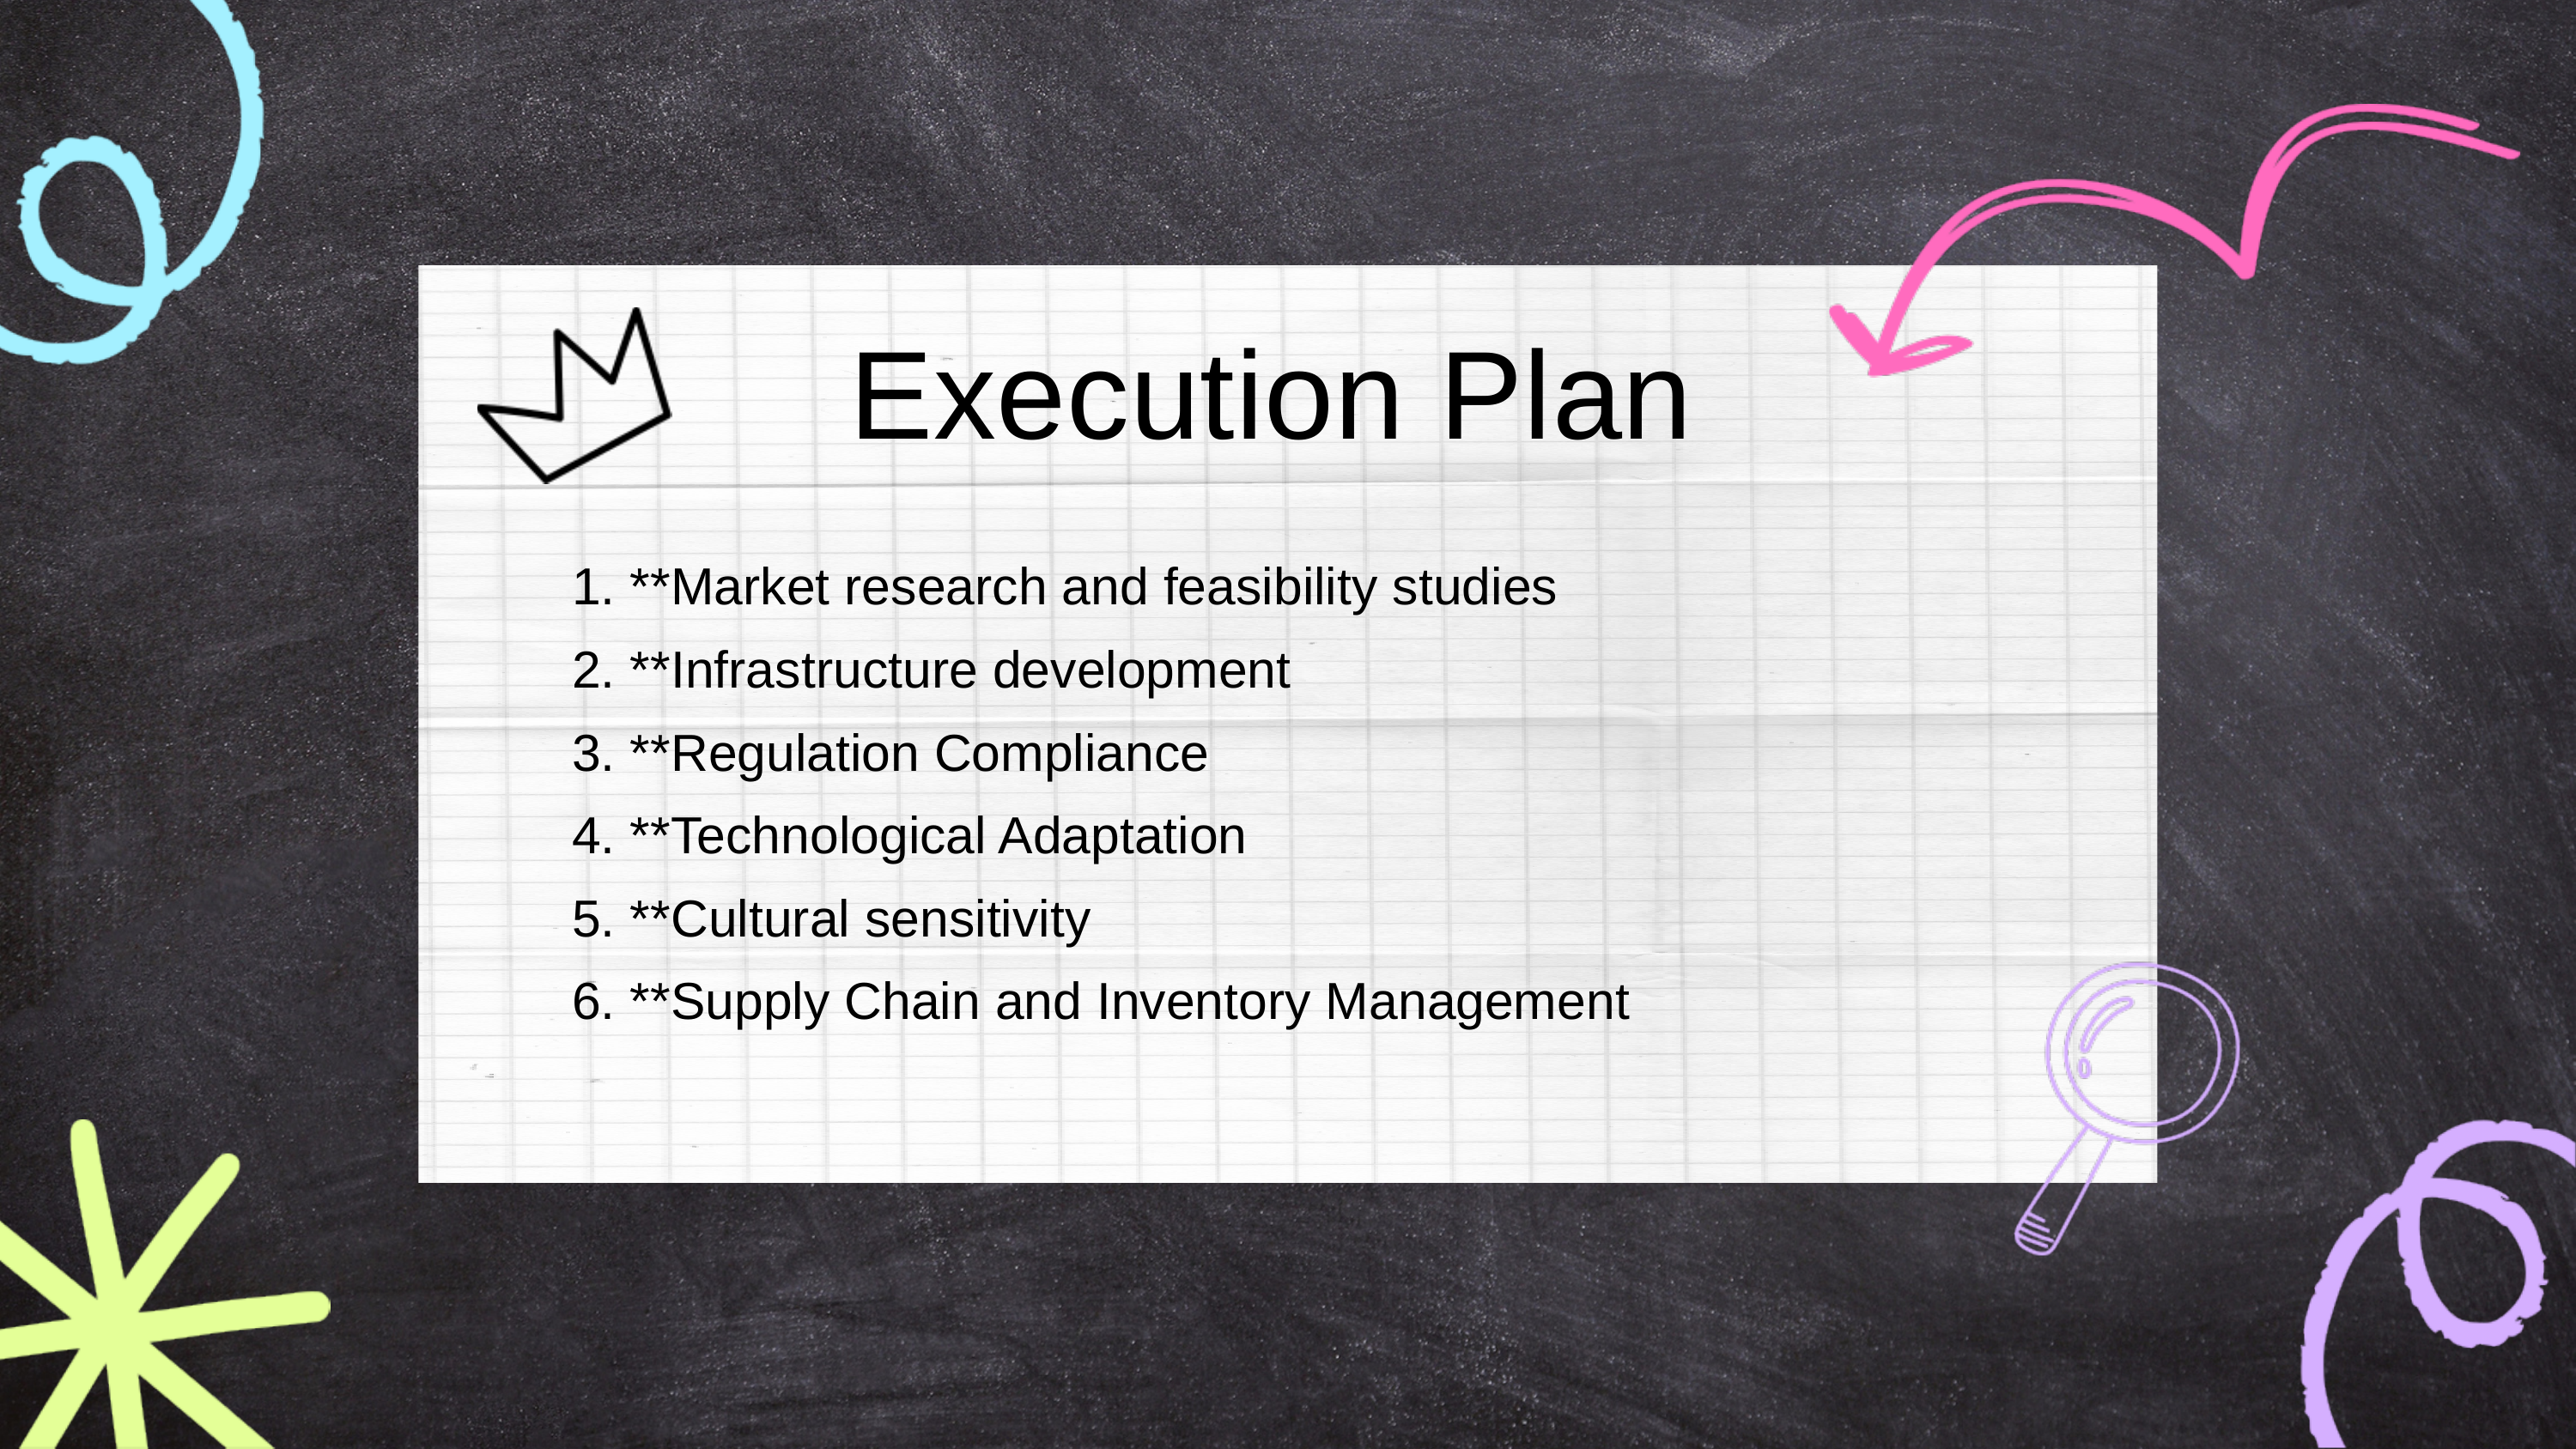

Execution Plan

1. **Market research and feasibility studies
2. **Infrastructure development
3. **Regulation Compliance
4. **Technological Adaptation
5. **Cultural sensitivity
6. **Supply Chain and Inventory Management